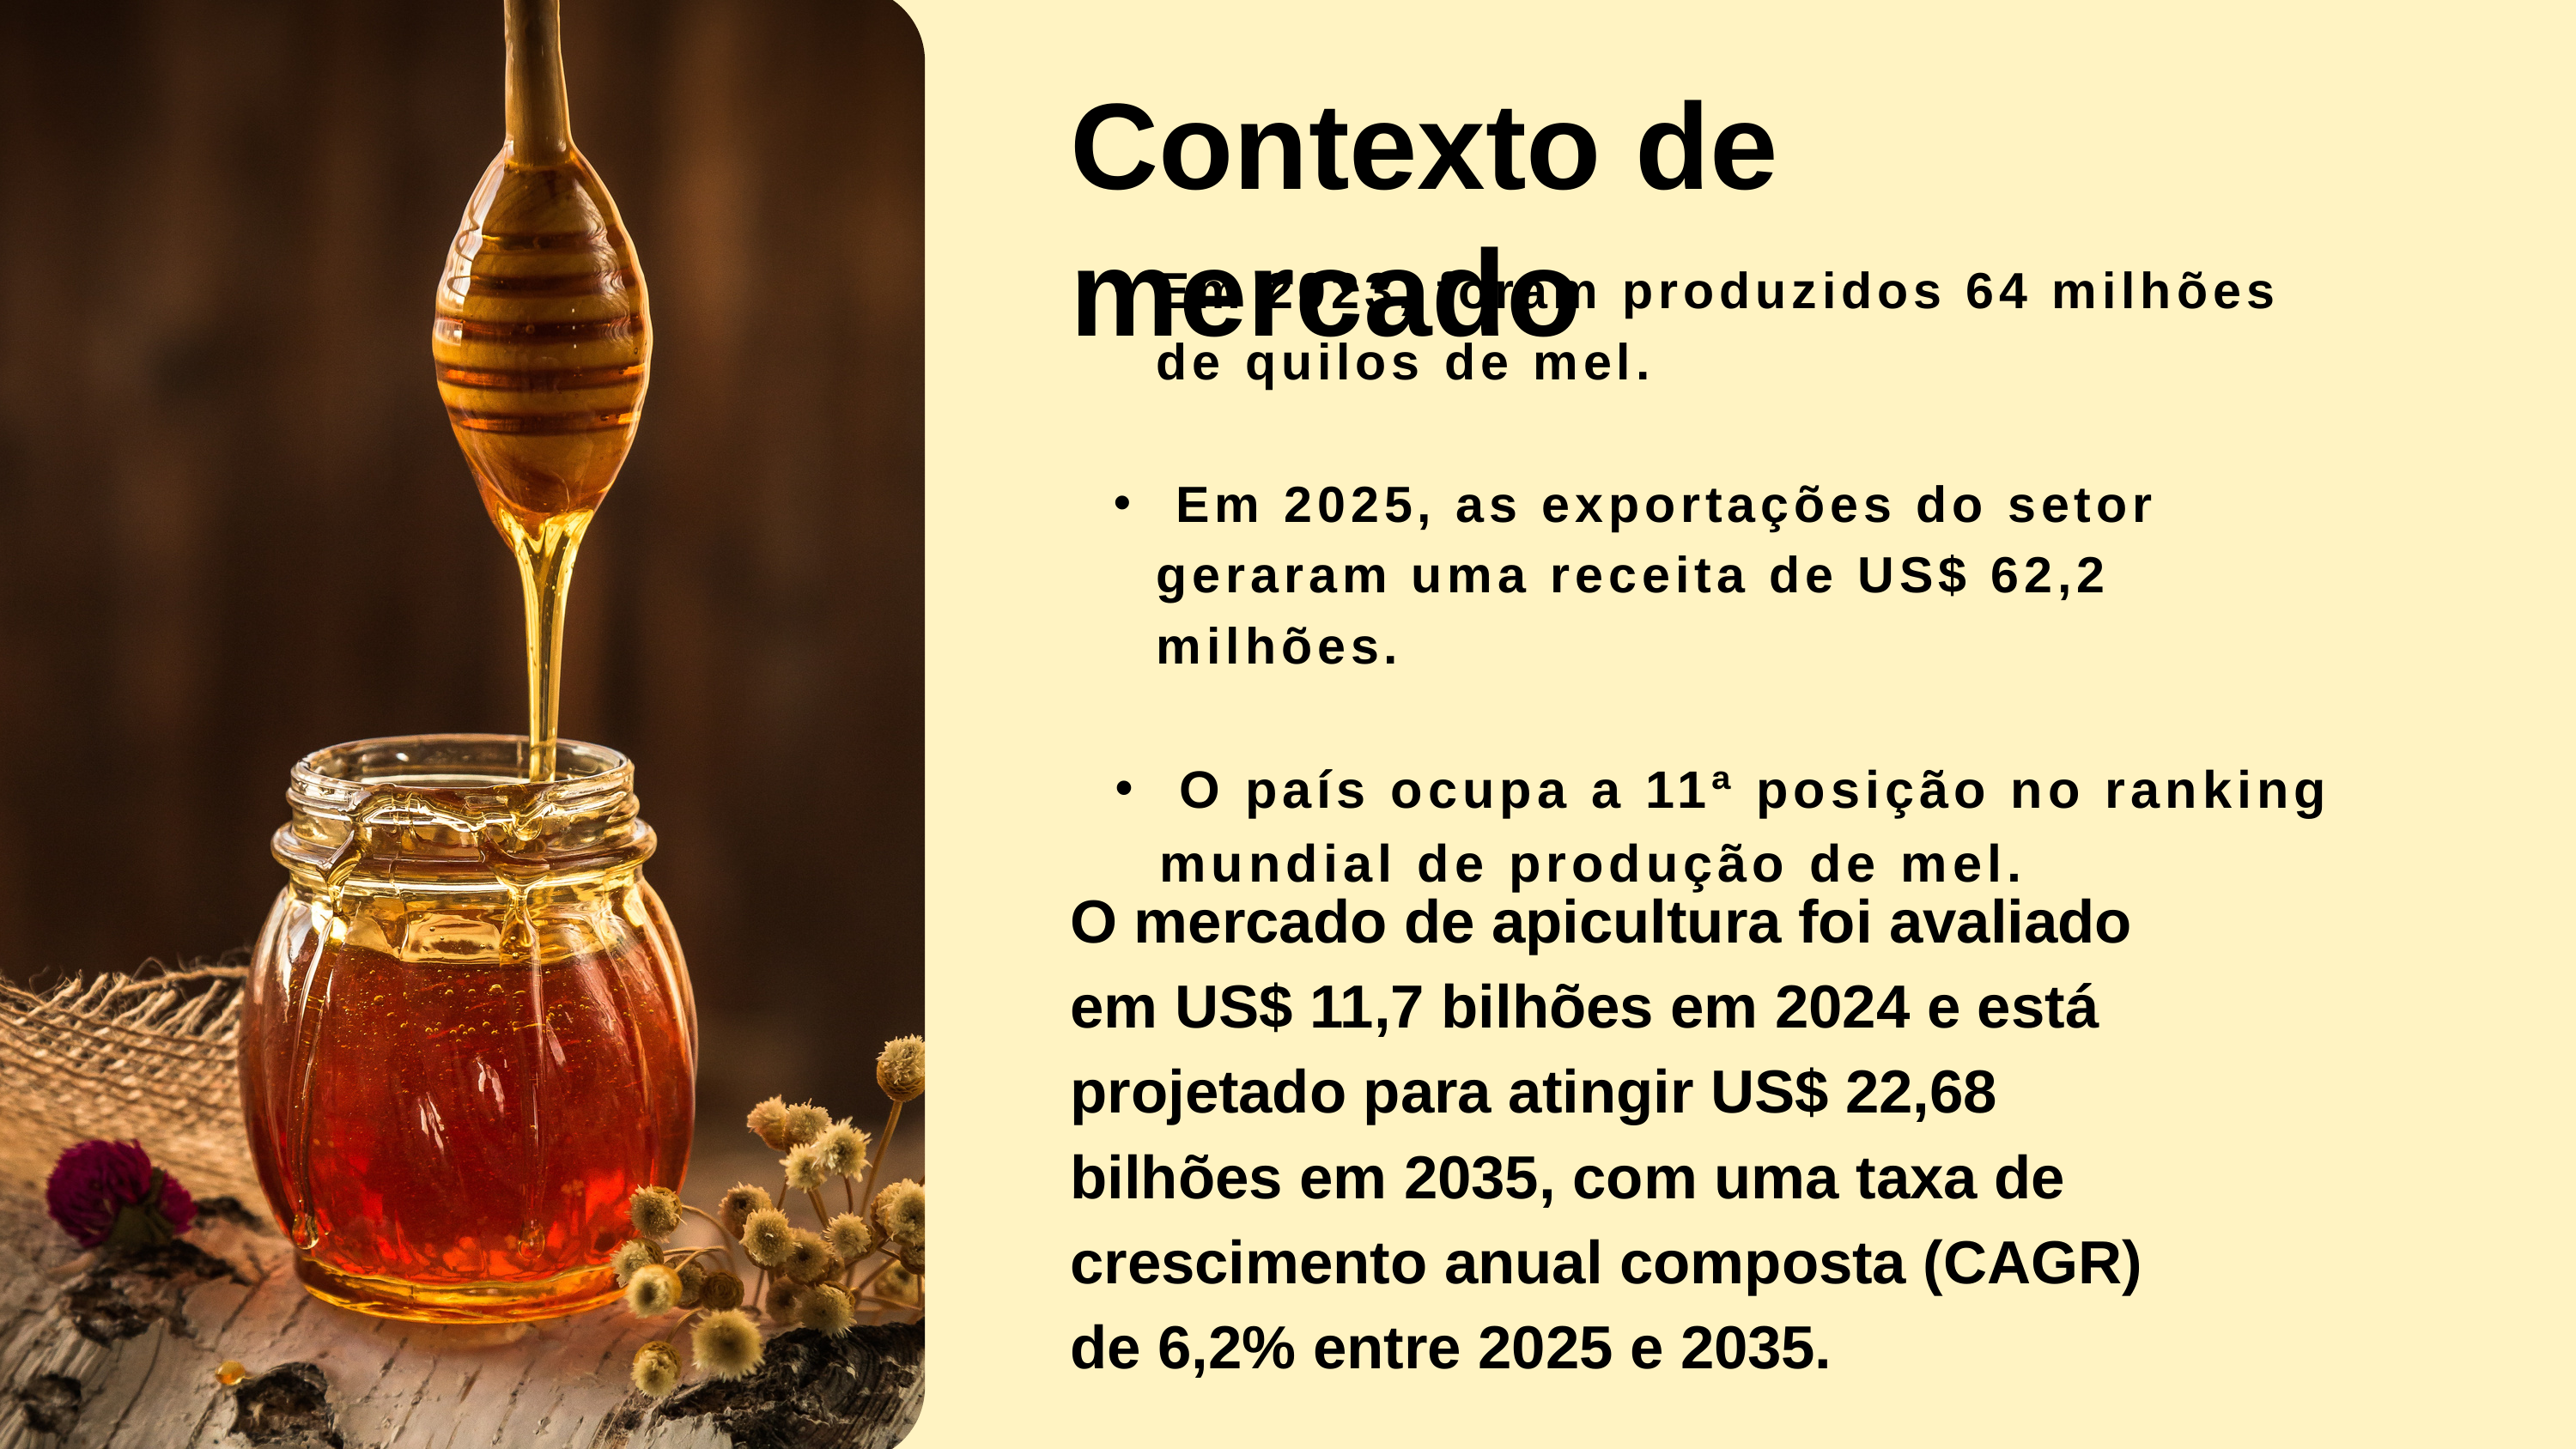

Contexto de mercado
Em 2023, foram produzidos 64 milhões de quilos de mel.

 Em 2025, as exportações do setor geraram uma receita de US$ 62,2 milhões.

 O país ocupa a 11ª posição no ranking mundial de produção de mel.
O mercado de apicultura foi avaliado em US$ 11,7 bilhões em 2024 e está projetado para atingir US$ 22,68 bilhões em 2035, com uma taxa de crescimento anual composta (CAGR) de 6,2% entre 2025 e 2035.